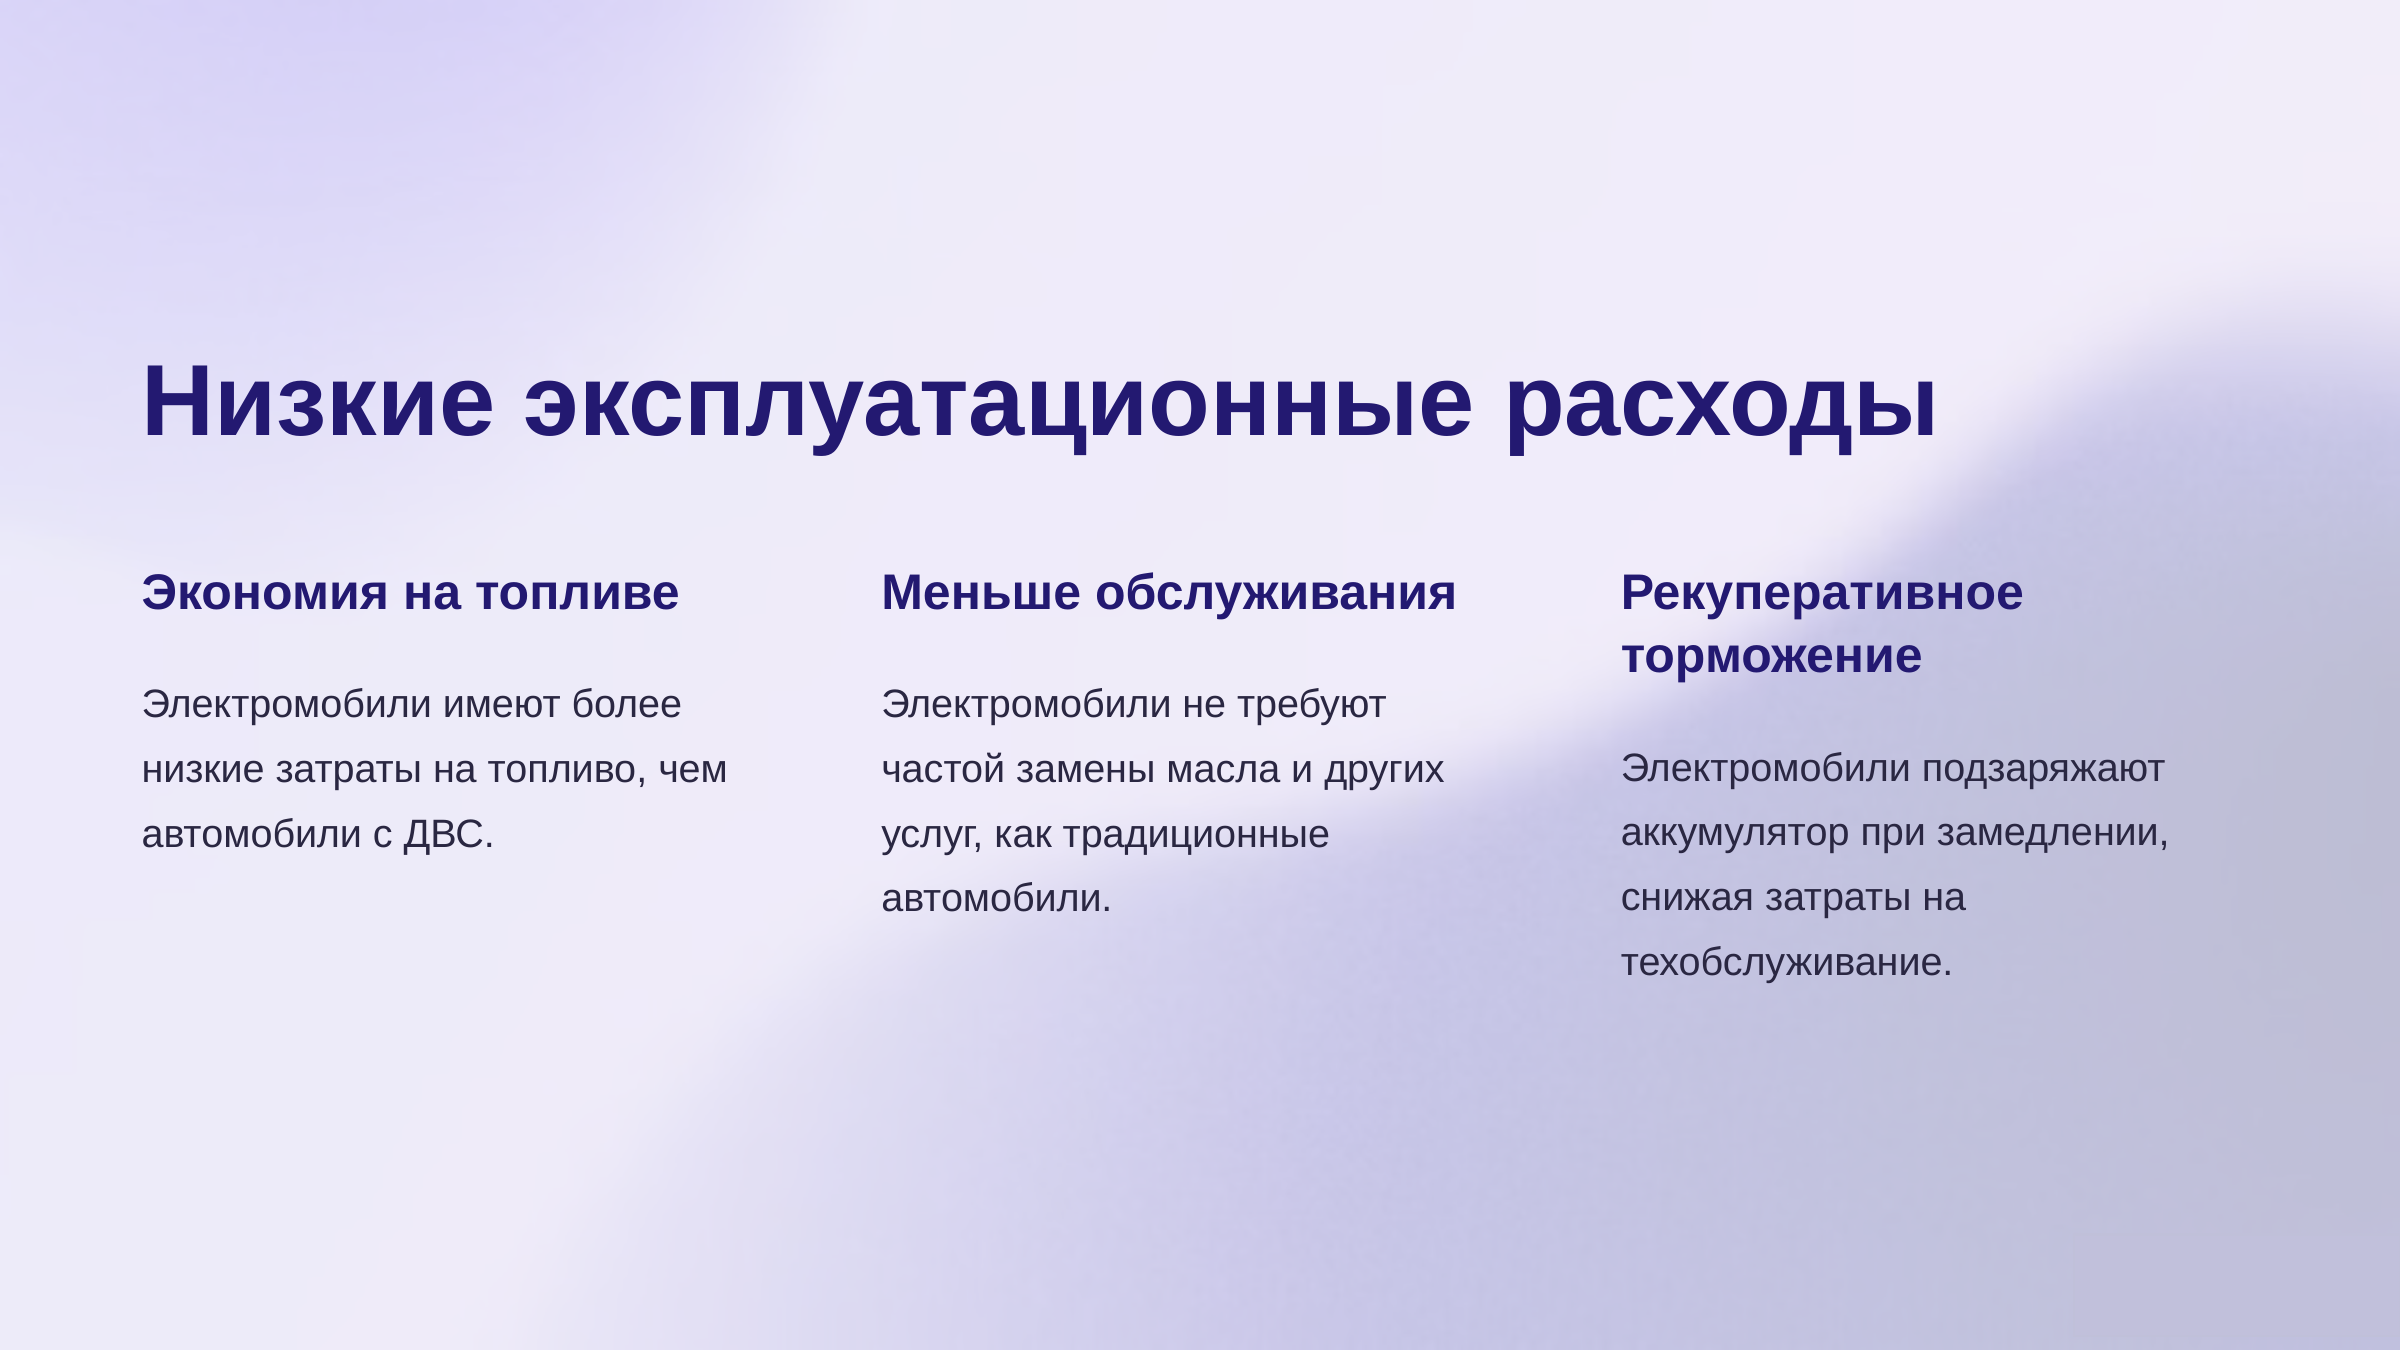

Низкие эксплуатационные расходы
Экономия на топливе
Меньше обслуживания
Рекуперативное торможение
Электромобили имеют более низкие затраты на топливо, чем автомобили с ДВС.
Электромобили не требуют частой замены масла и других услуг, как традиционные автомобили.
Электромобили подзаряжают аккумулятор при замедлении, снижая затраты на техобслуживание.